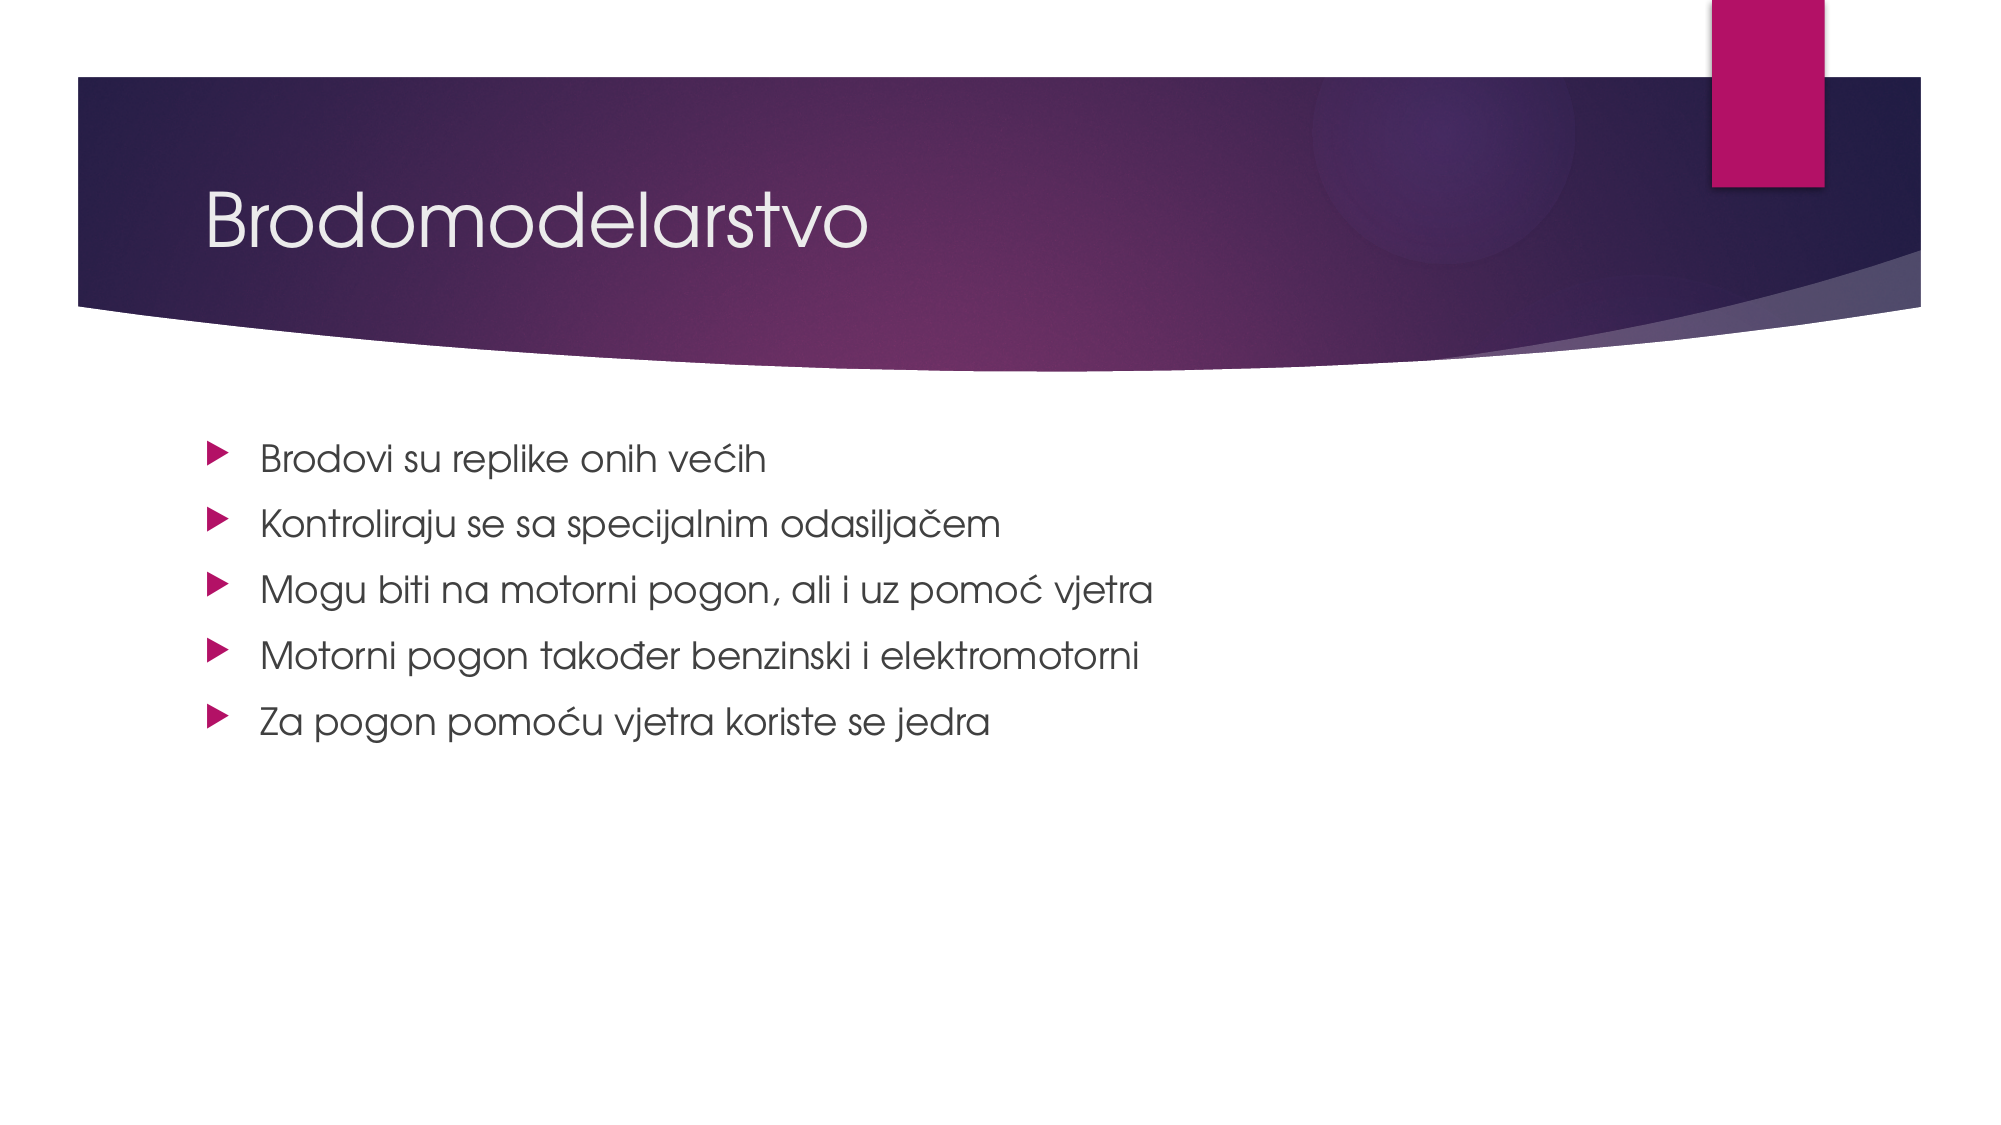

# Brodomodelarstvo
Brodovi su replike onih većih
Kontroliraju se sa specijalnim odasiljačem
Mogu biti na motorni pogon, ali i uz pomoć vjetra
Motorni pogon također benzinski i elektromotorni
Za pogon pomoću vjetra koriste se jedra